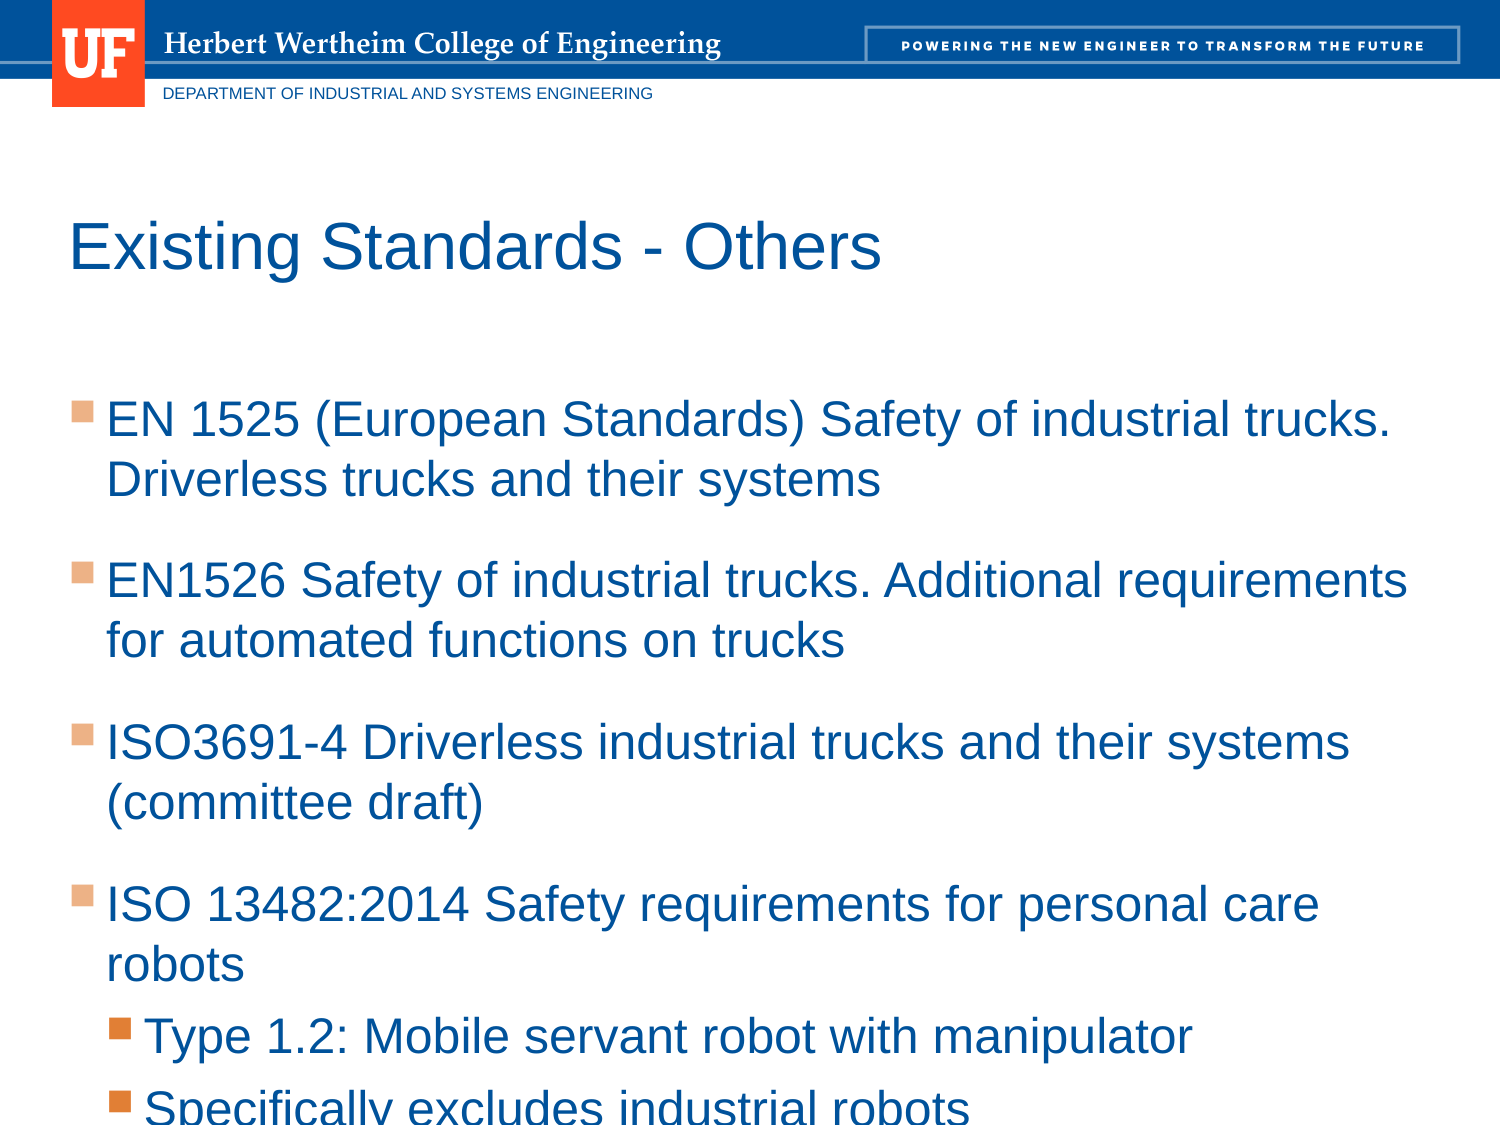

# Existing Standards - Others
EN 1525 (European Standards) Safety of industrial trucks. Driverless trucks and their systems
EN1526 Safety of industrial trucks. Additional requirements for automated functions on trucks
ISO3691-4 Driverless industrial trucks and their systems (committee draft)
ISO 13482:2014 Safety requirements for personal care robots
Type 1.2: Mobile servant robot with manipulator
Specifically excludes industrial robots